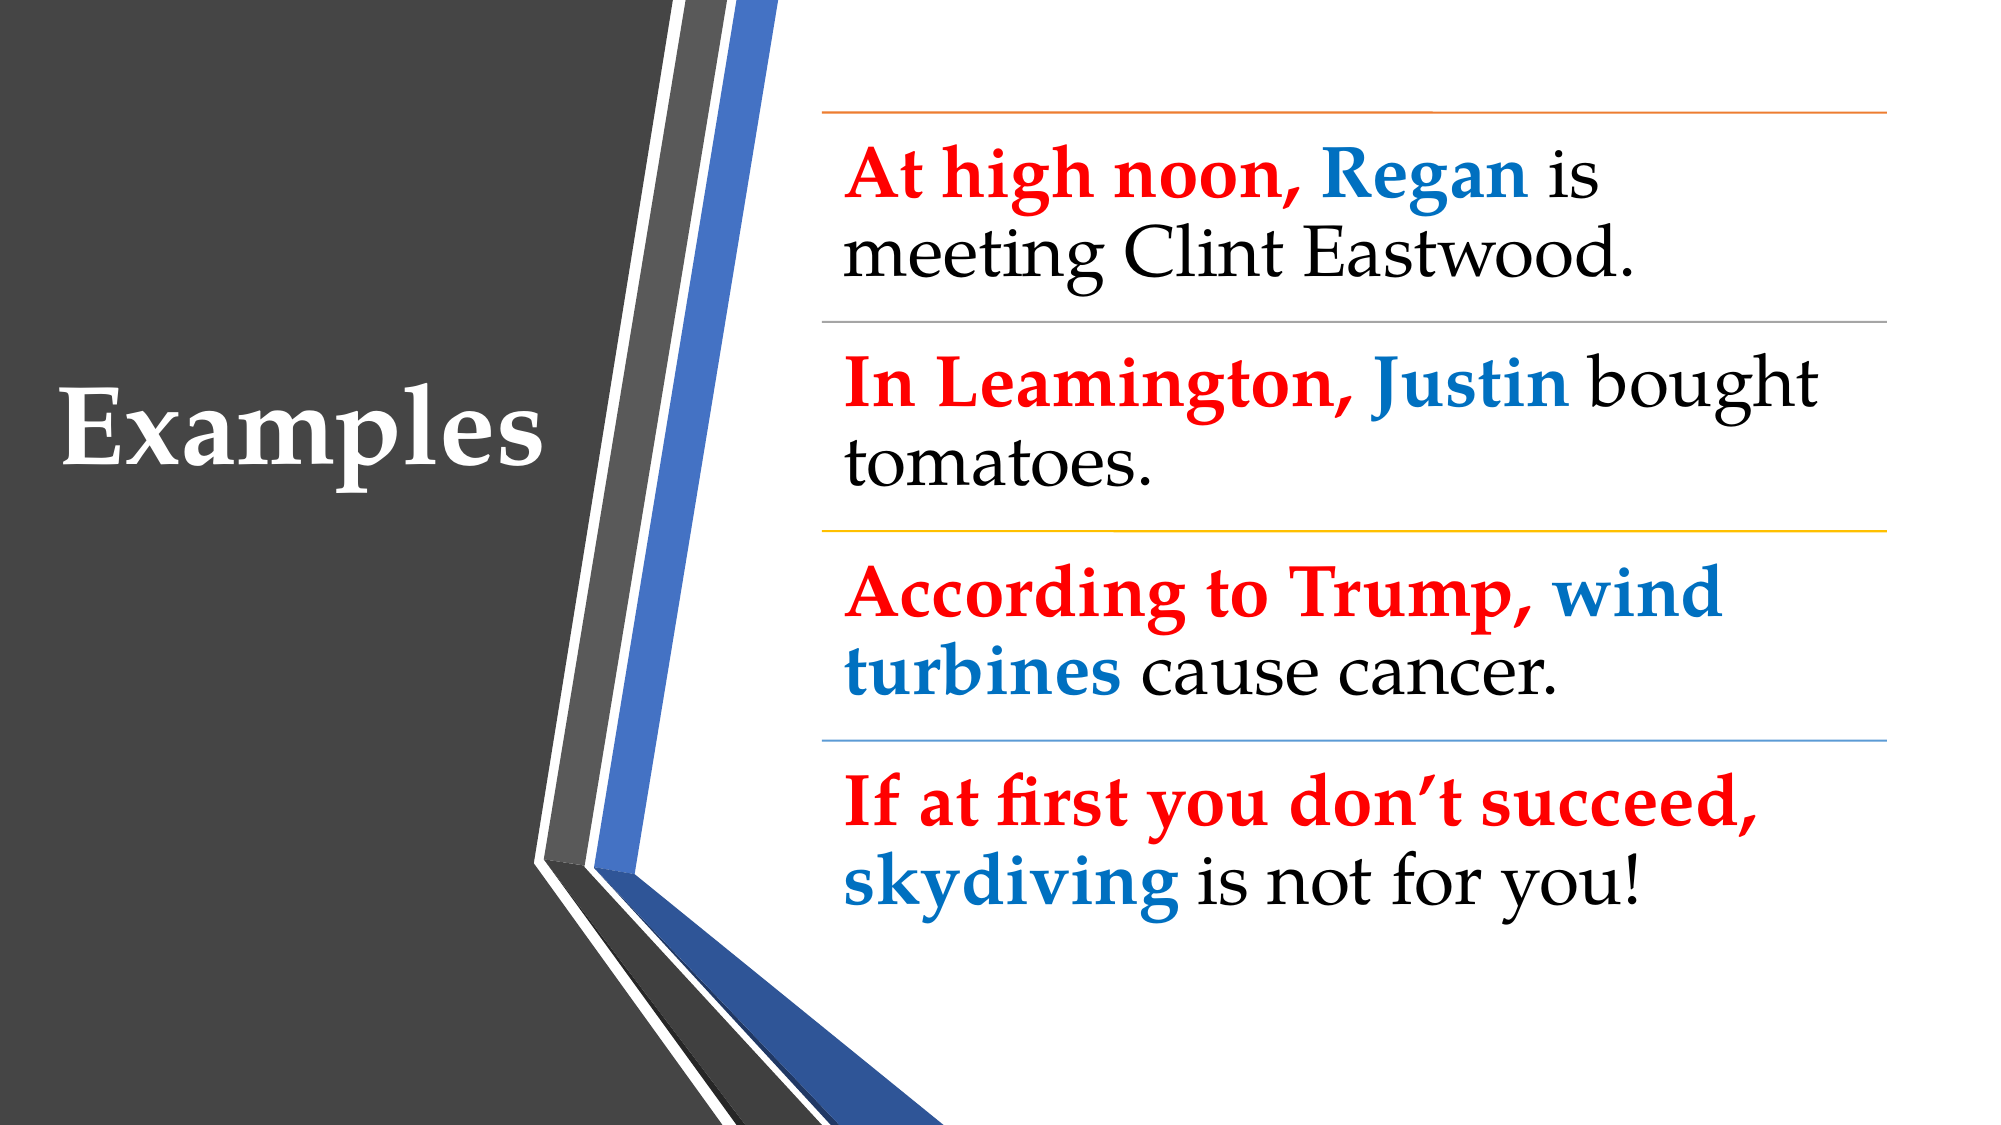

# Examples
At high noon, Regan is meeting Clint Eastwood.
In Leamington, Justin bought tomatoes.
According to Trump, wind turbines cause cancer.
If at first you don’t succeed, skydiving is not for you!